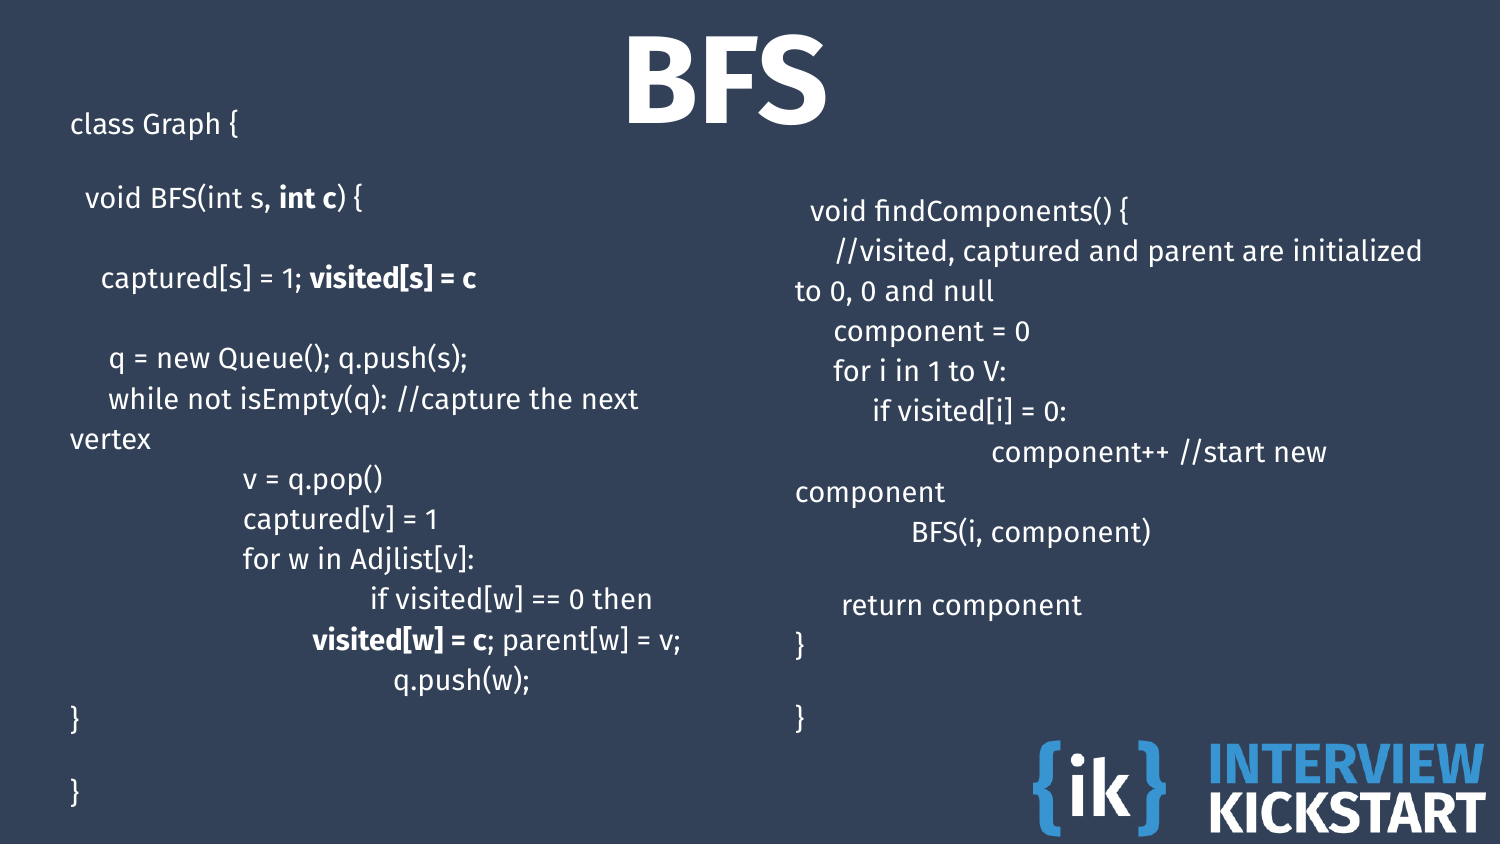

# BFS
class Graph {
  void BFS(int s, int c) {
    captured[s] = 1; visited[s] = c
     q = new Queue(); q.push(s);
     while not isEmpty(q): //capture the next vertex
	   v = q.pop()
	   captured[v] = 1
	   for w in Adjlist[v]:
		if visited[w] == 0 then
	            visited[w] = c; parent[w] = v;
		   q.push(w);
}
}

  void findComponents() {
     //visited, captured and parent are initialized to 0, 0 and null
     component = 0
     for i in 1 to V:
          if visited[i] = 0:
	      component++ //start new component
               BFS(i, component)
      return component
}
}